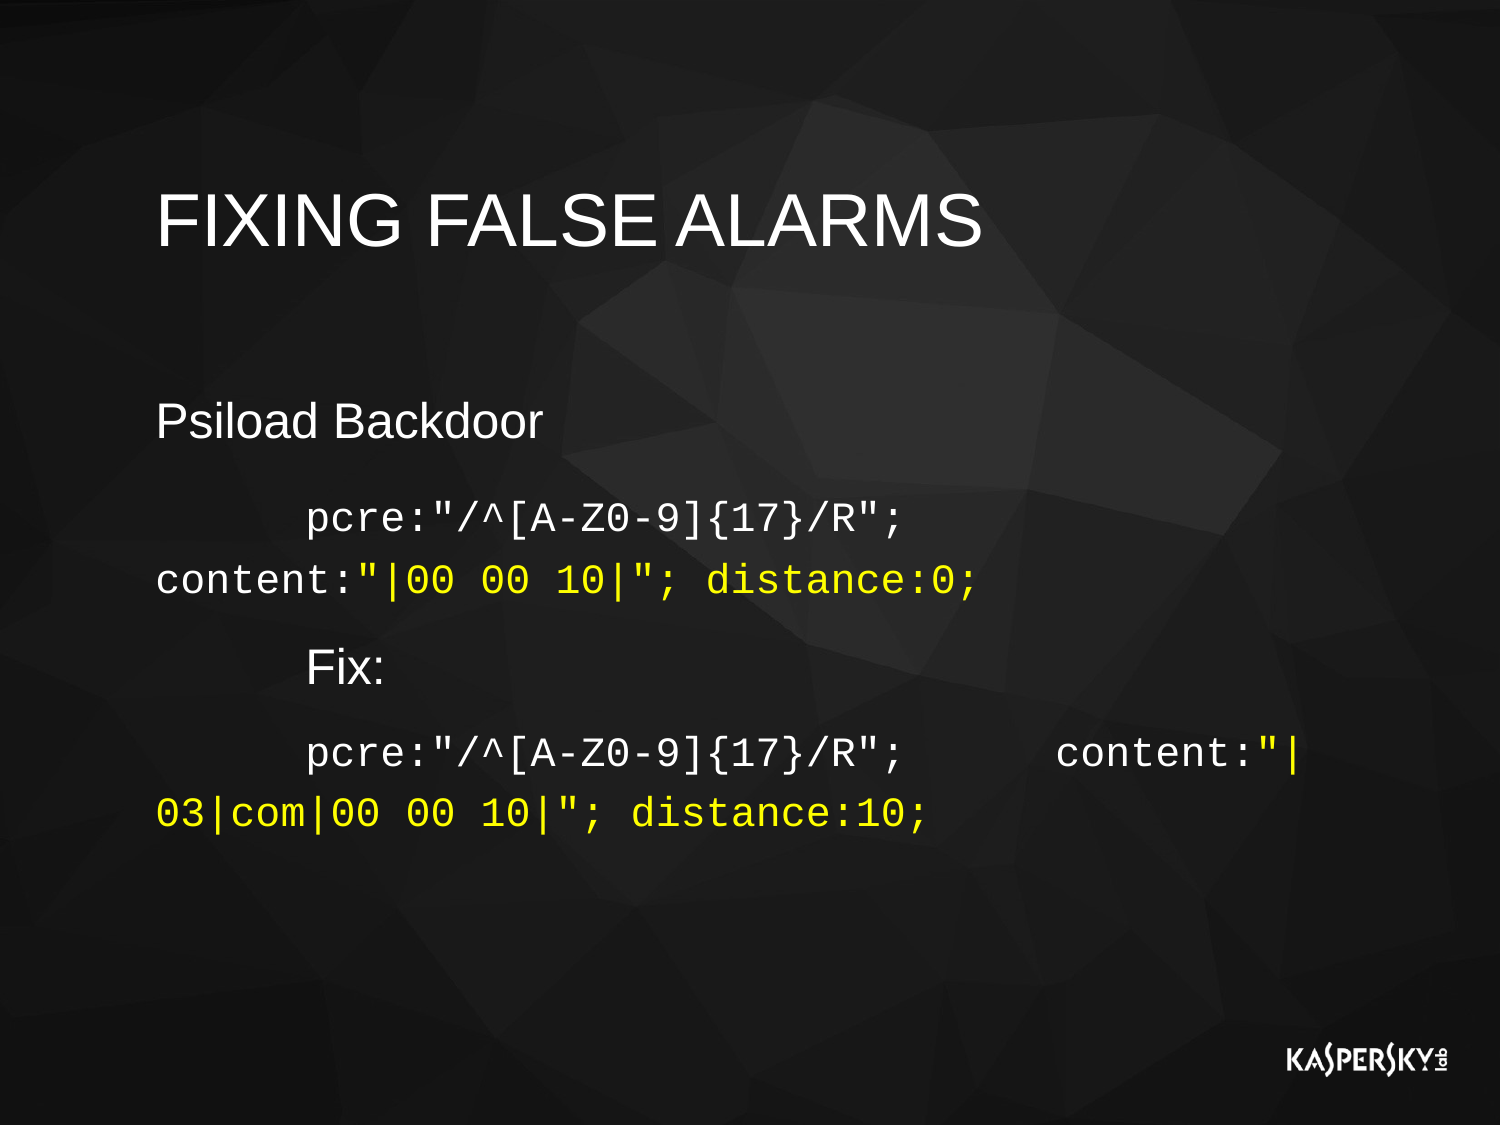

# Fixing false alarms
Psiload Backdoor
	pcre:"/^[A-Z0-9]{17}/R";          	content:"|00 00 10|"; distance:0;
	Fix:
	pcre:"/^[A-Z0-9]{17}/R"; 	content:"|03|com|00 00 10|"; distance:10;